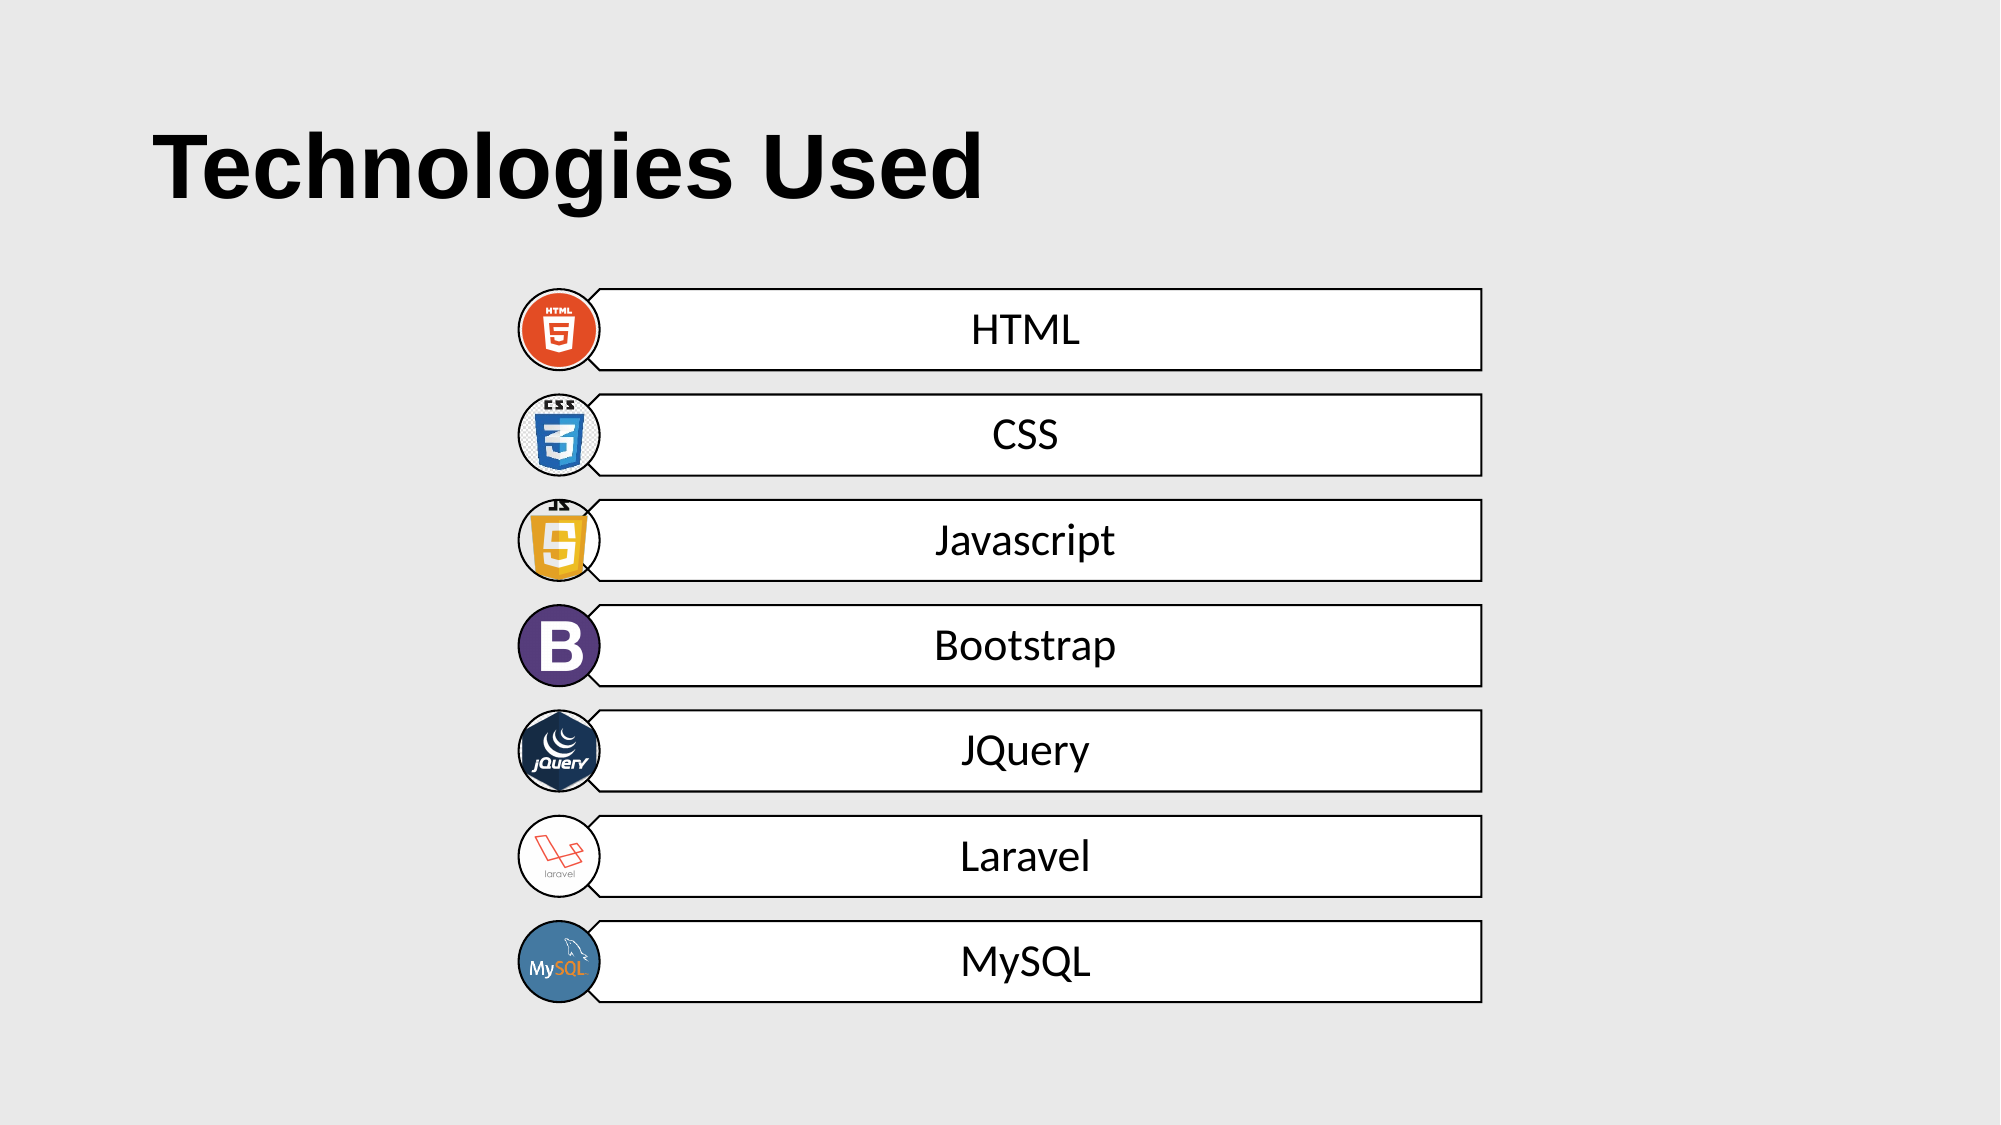

# Technologies Used
HTML
CSS
Javascript
Bootstrap
JQuery
Laravel
MySQL